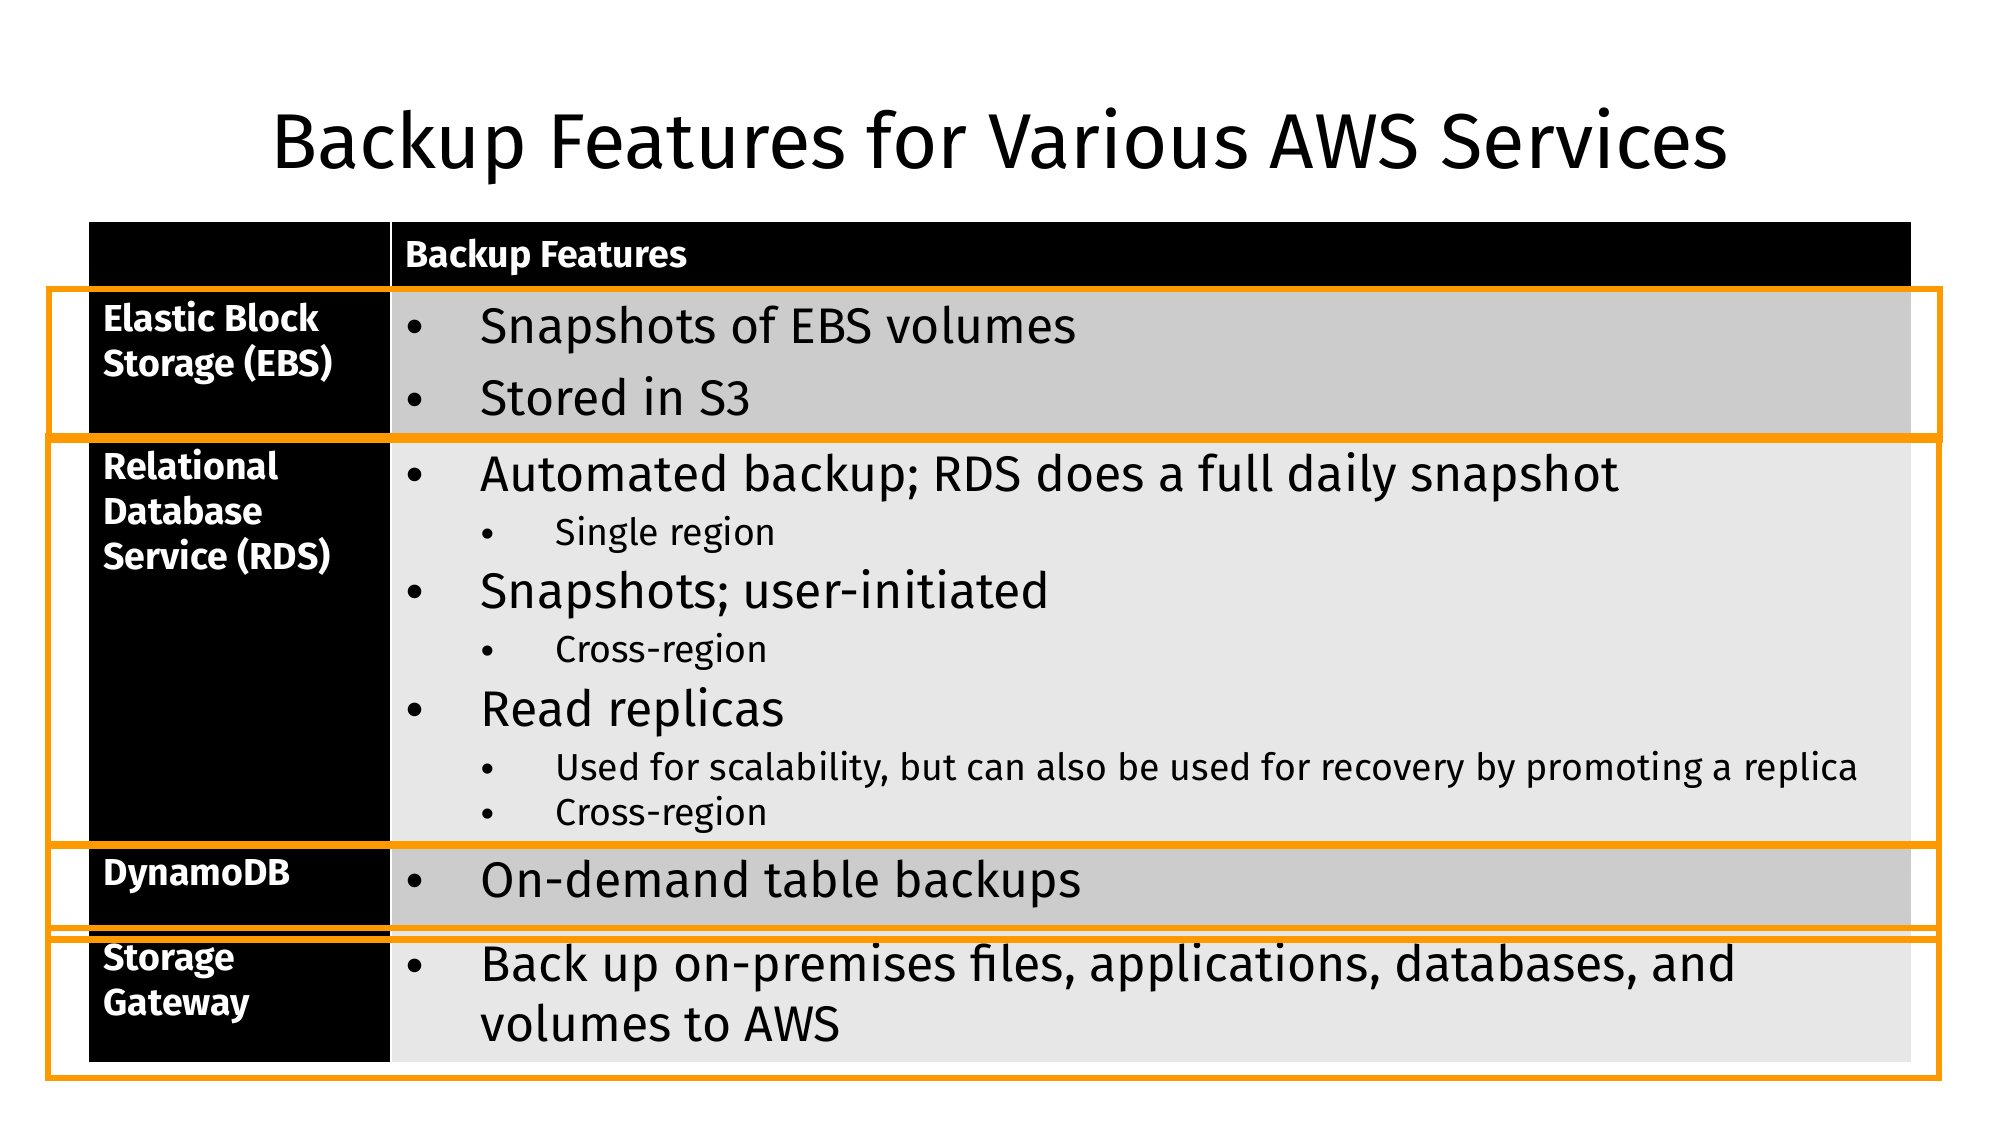

Backup Features for Various AWS Services
|  | Backup Features |
| --- | --- |
| Elastic Block Storage (EBS) | Snapshots of EBS volumes Stored in S3 |
| Relational Database Service (RDS) | Automated backup; RDS does a full daily snapshot Single region Snapshots; user-initiated Cross-region Read replicas Used for scalability, but can also be used for recovery by promoting a replica Cross-region |
| DynamoDB | On-demand table backups |
| Storage Gateway | Back up on-premises files, applications, databases, and volumes to AWS |